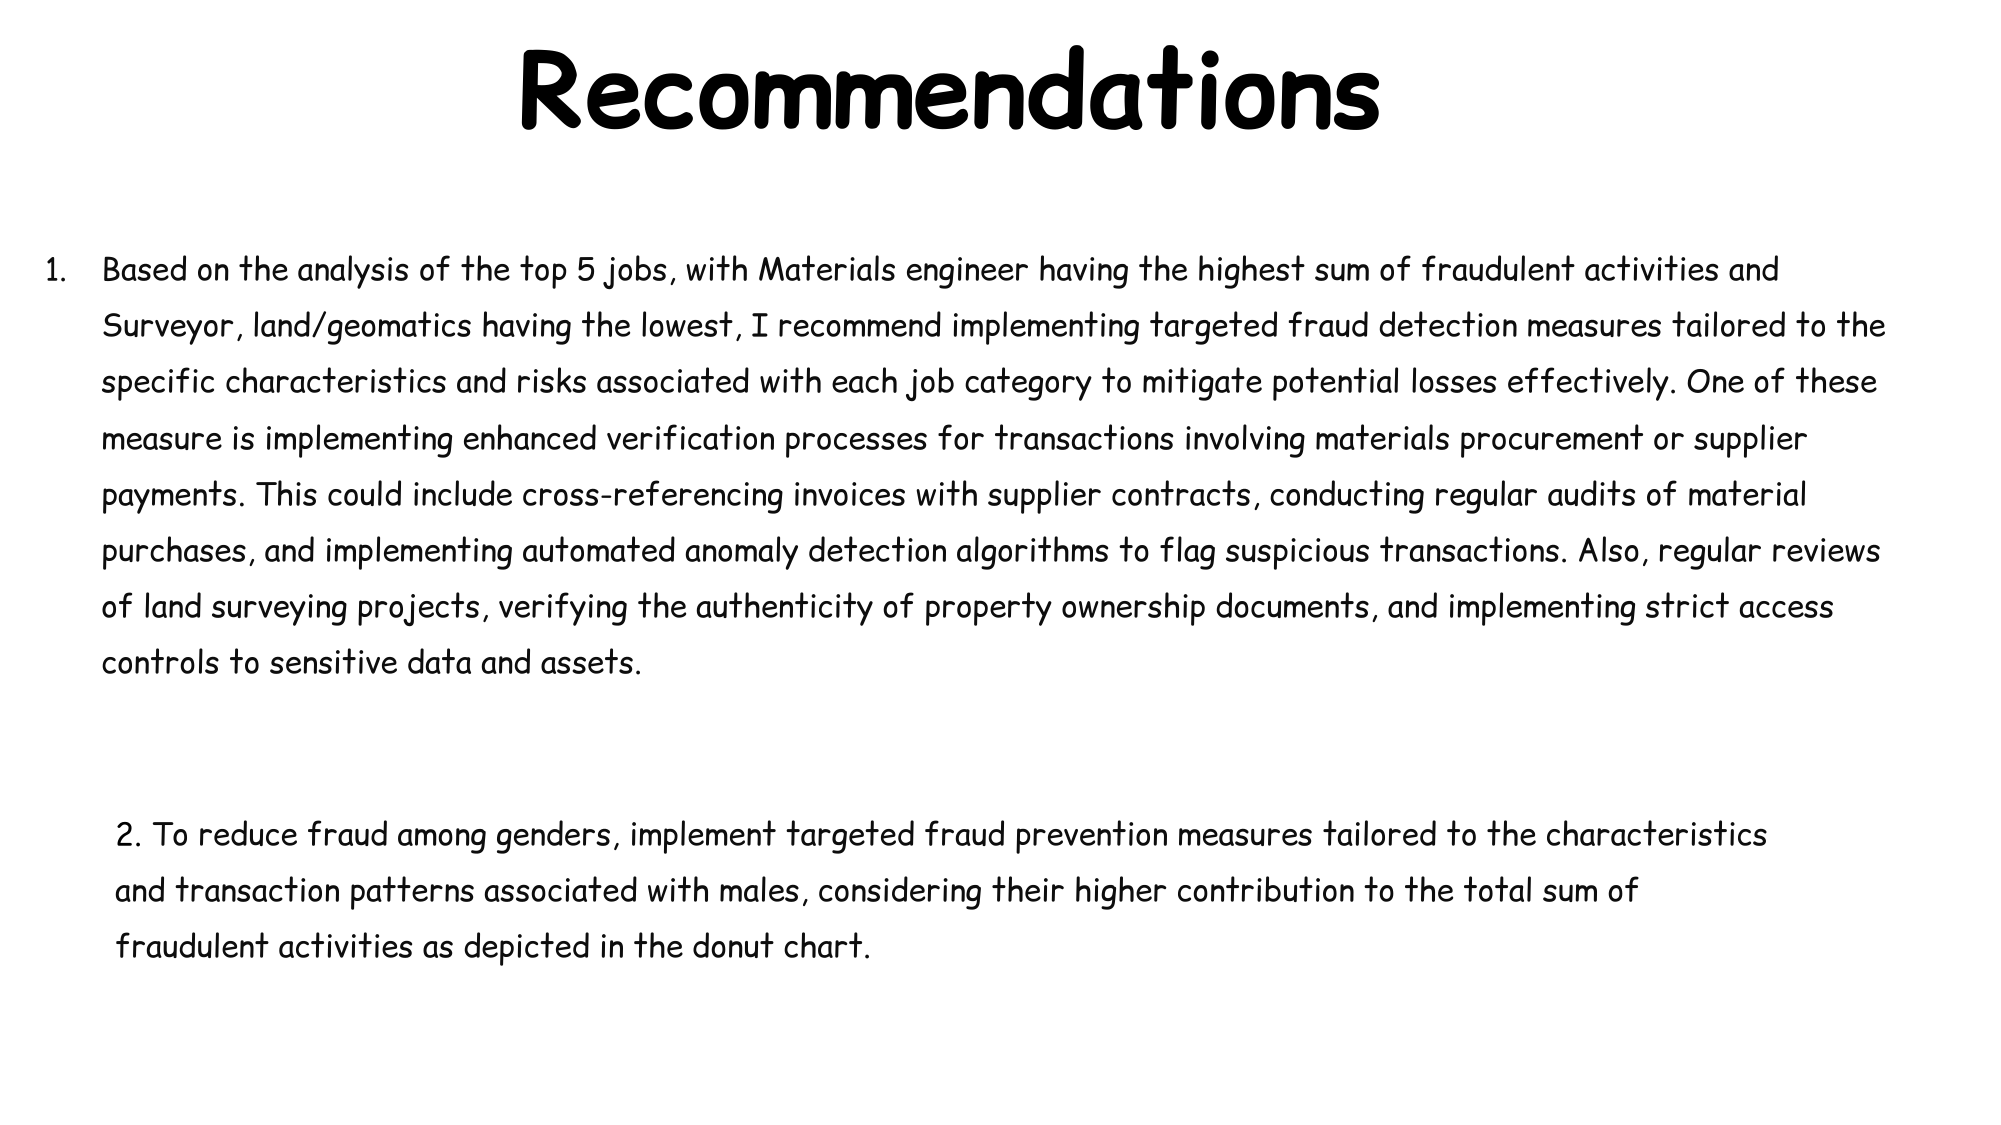

# Recommendations
Based on the analysis of the top 5 jobs, with Materials engineer having the highest sum of fraudulent activities and Surveyor, land/geomatics having the lowest, I recommend implementing targeted fraud detection measures tailored to the specific characteristics and risks associated with each job category to mitigate potential losses effectively. One of these measure is implementing enhanced verification processes for transactions involving materials procurement or supplier payments. This could include cross-referencing invoices with supplier contracts, conducting regular audits of material purchases, and implementing automated anomaly detection algorithms to flag suspicious transactions. Also, regular reviews of land surveying projects, verifying the authenticity of property ownership documents, and implementing strict access controls to sensitive data and assets.
2. To reduce fraud among genders, implement targeted fraud prevention measures tailored to the characteristics and transaction patterns associated with males, considering their higher contribution to the total sum of fraudulent activities as depicted in the donut chart.